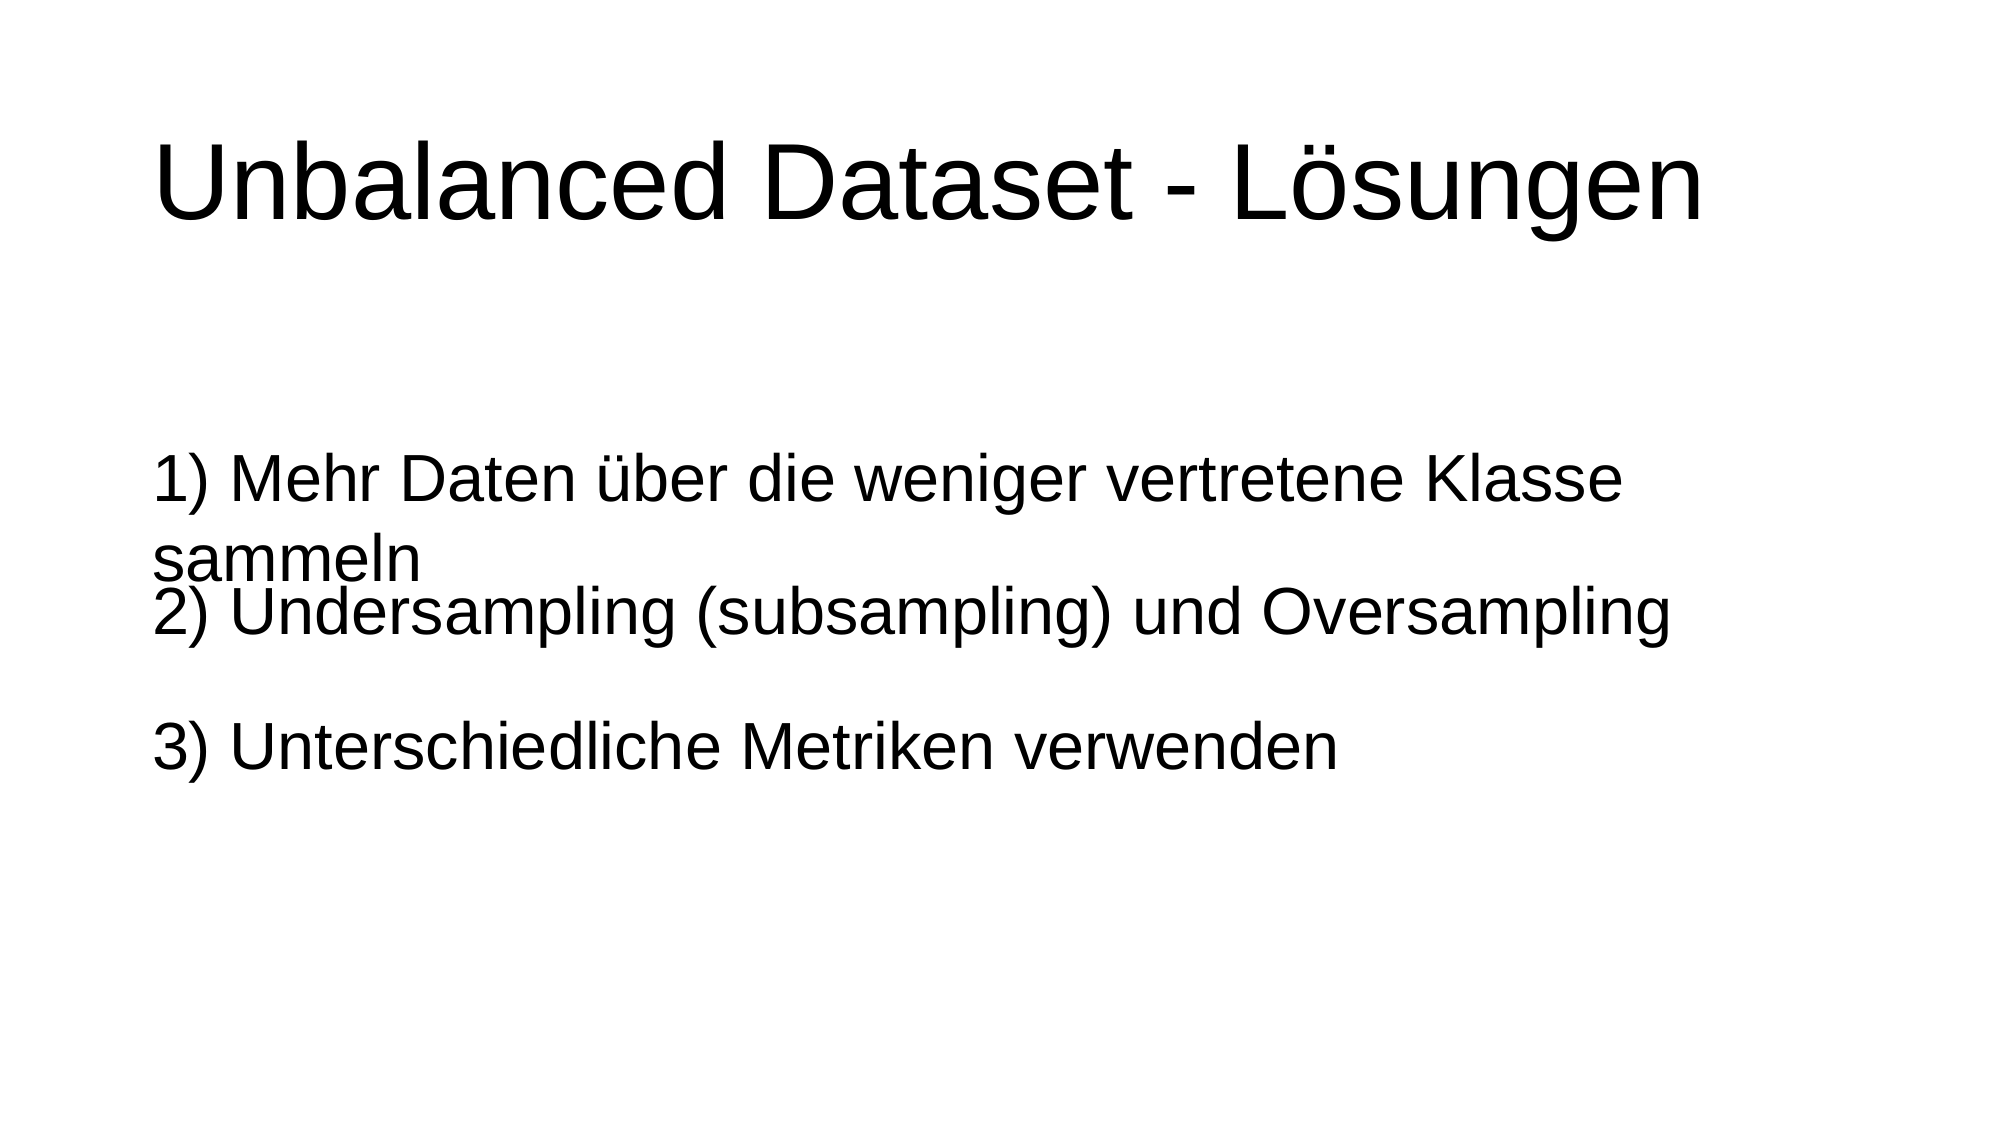

# Unbalanced Dataset - Lösungen
1) Mehr Daten über die weniger vertretene Klasse sammeln
2) Undersampling (subsampling) und Oversampling
3) Unterschiedliche Metriken verwenden